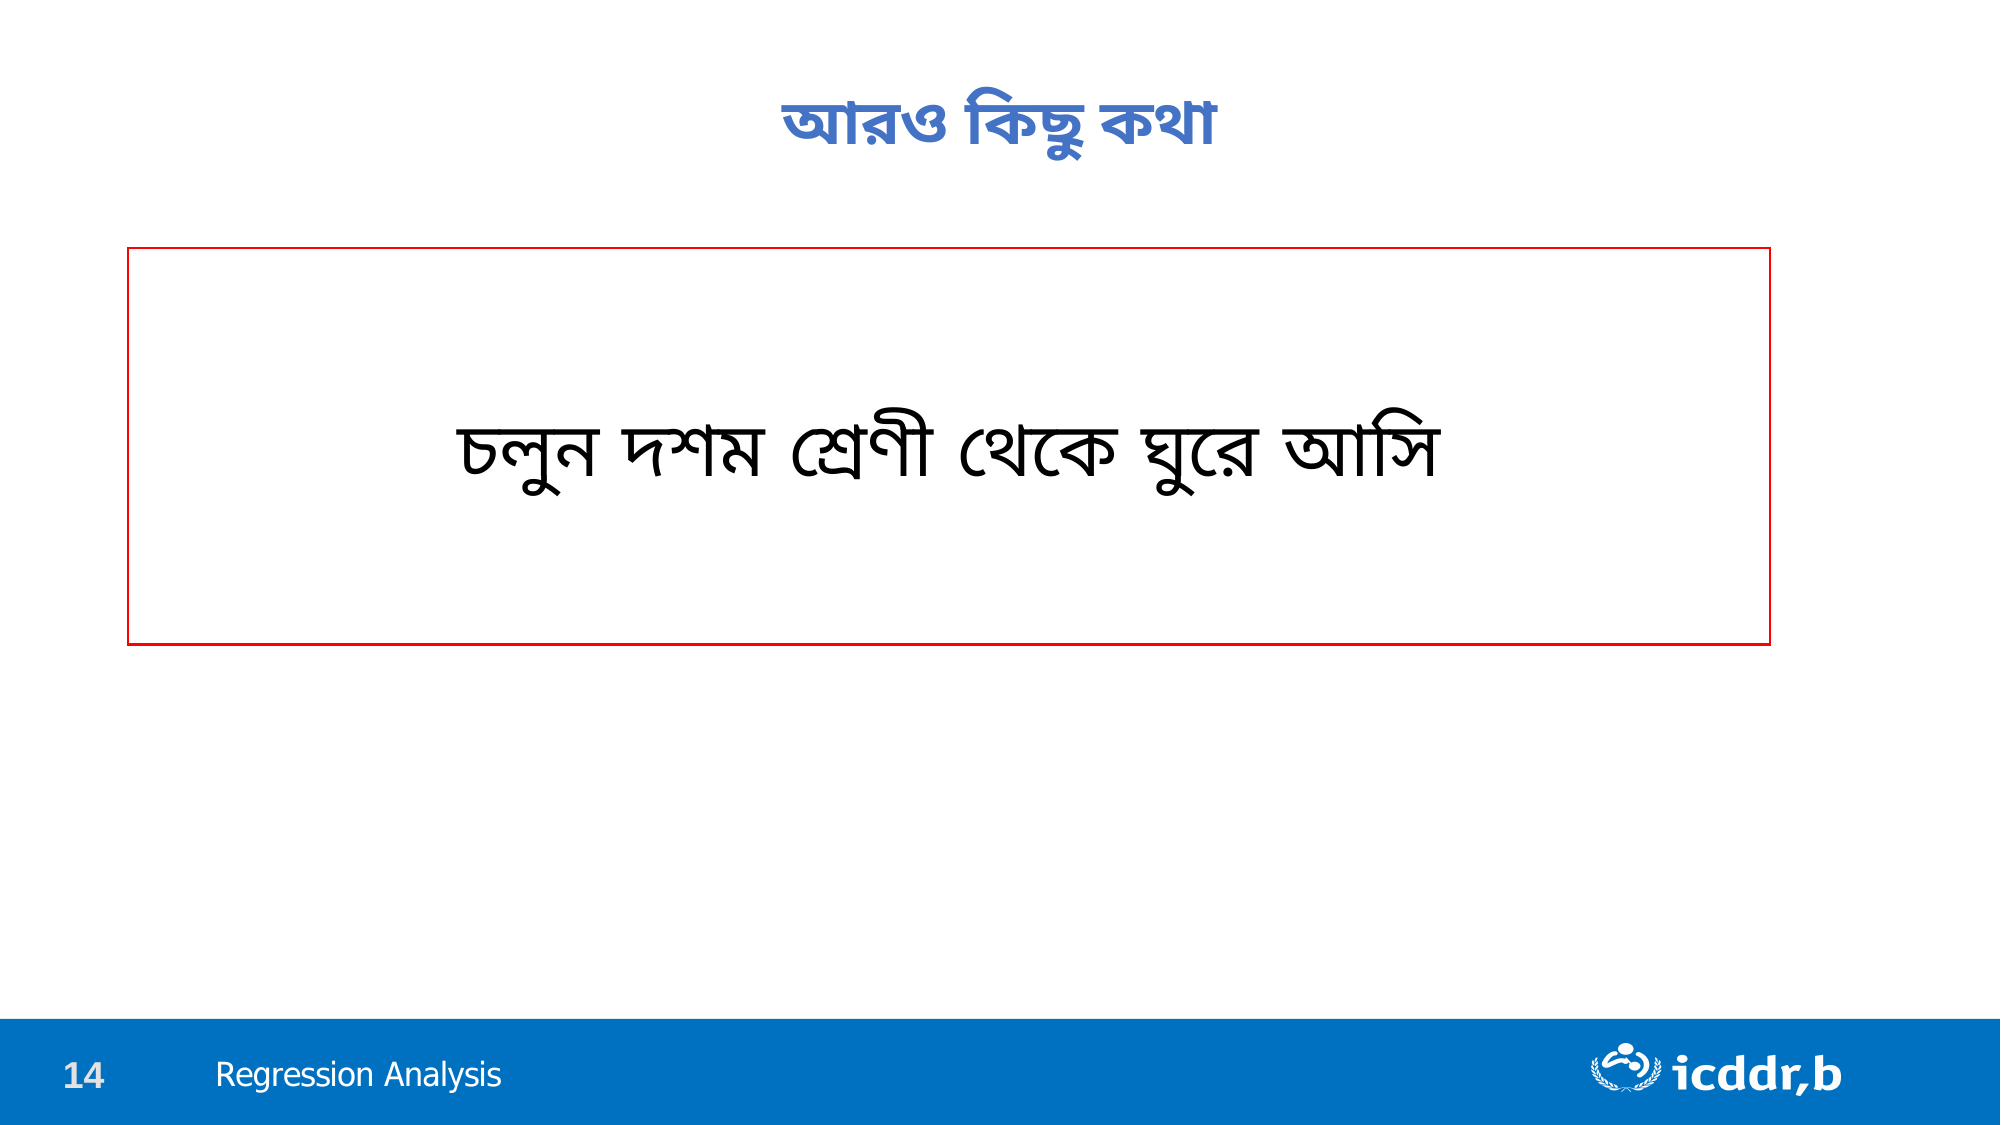

আরও কিছু কথা
চলুন দশম শ্রেণী থেকে ঘুরে আসি
Zero (0) is the additive identity
Zero (1) is the multiplicative identity